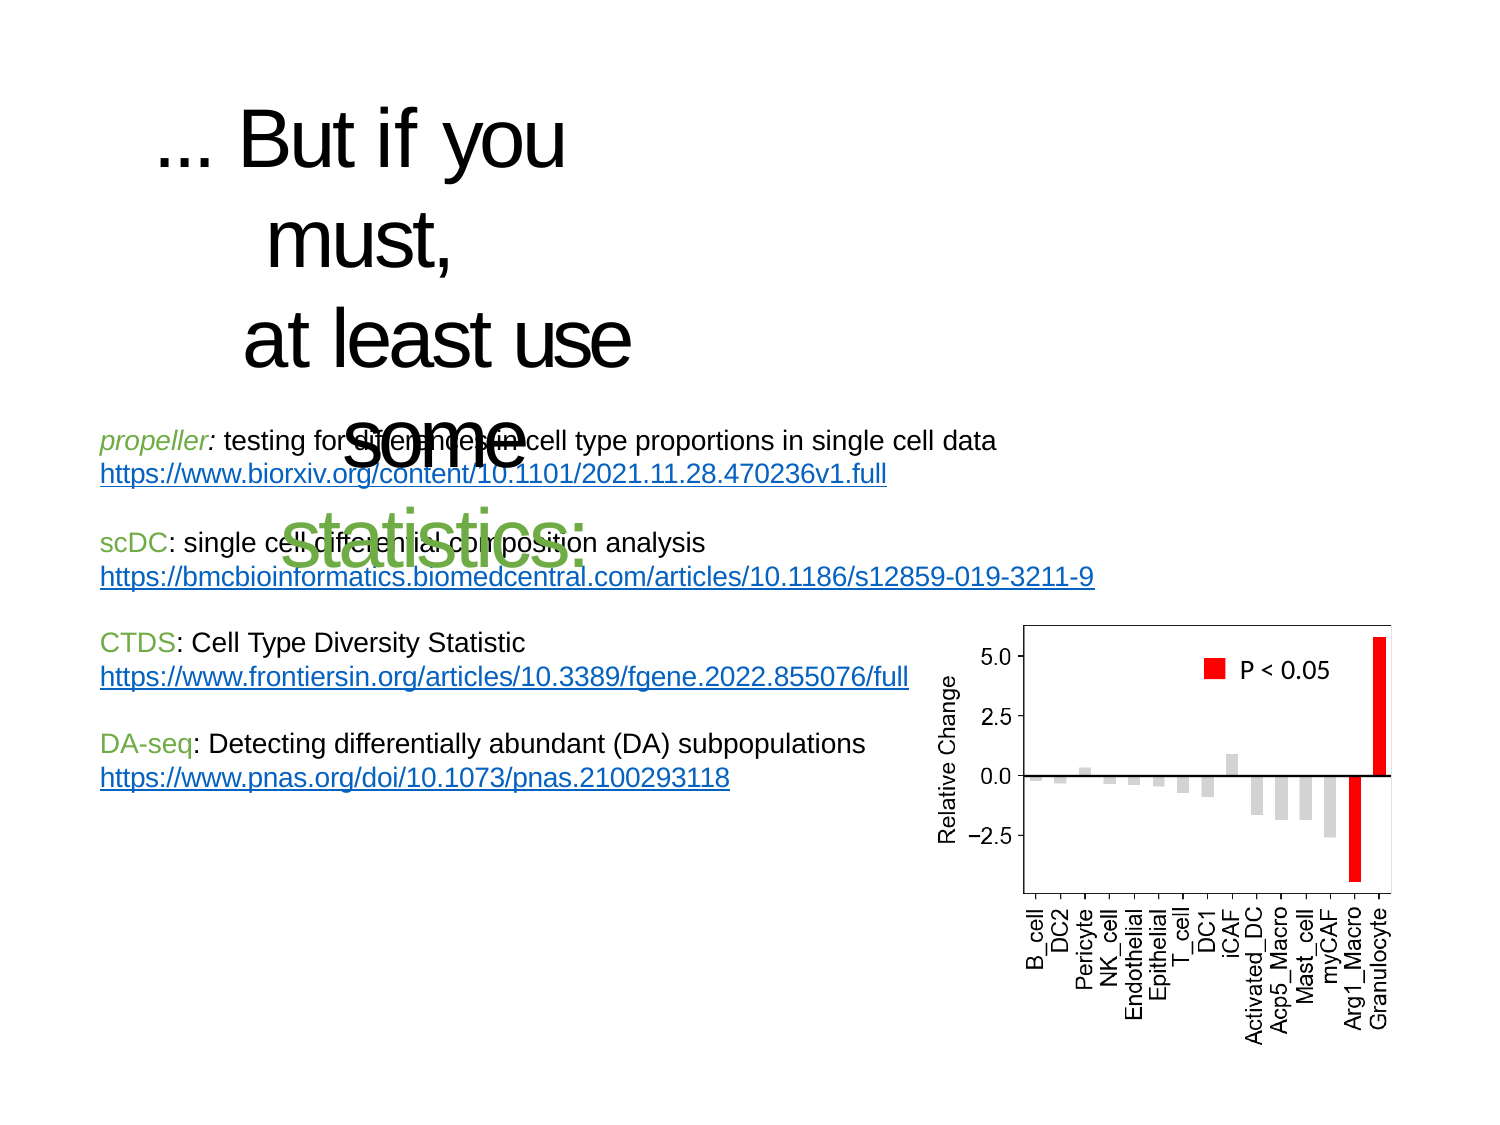

# ... But if you must,
at least use some statistics:
propeller: testing for differences in cell type proportions in single cell data  https://www.biorxiv.org/content/10.1101/2021.11.28.470236v1.full

scDC: single cell differential composition analysis  https://bmcbioinformatics.biomedcentral.com/articles/10.1186/s12859-019-3211-9
CTDS: Cell Type Diversity Statistic
https://www.frontiersin.org/articles/10.3389/fgene.2022.855076/full

P < 0.05

DA-seq: Detecting differentially abundant (DA) subpopulations  https://www.pnas.org/doi/10.1073/pnas.2100293118